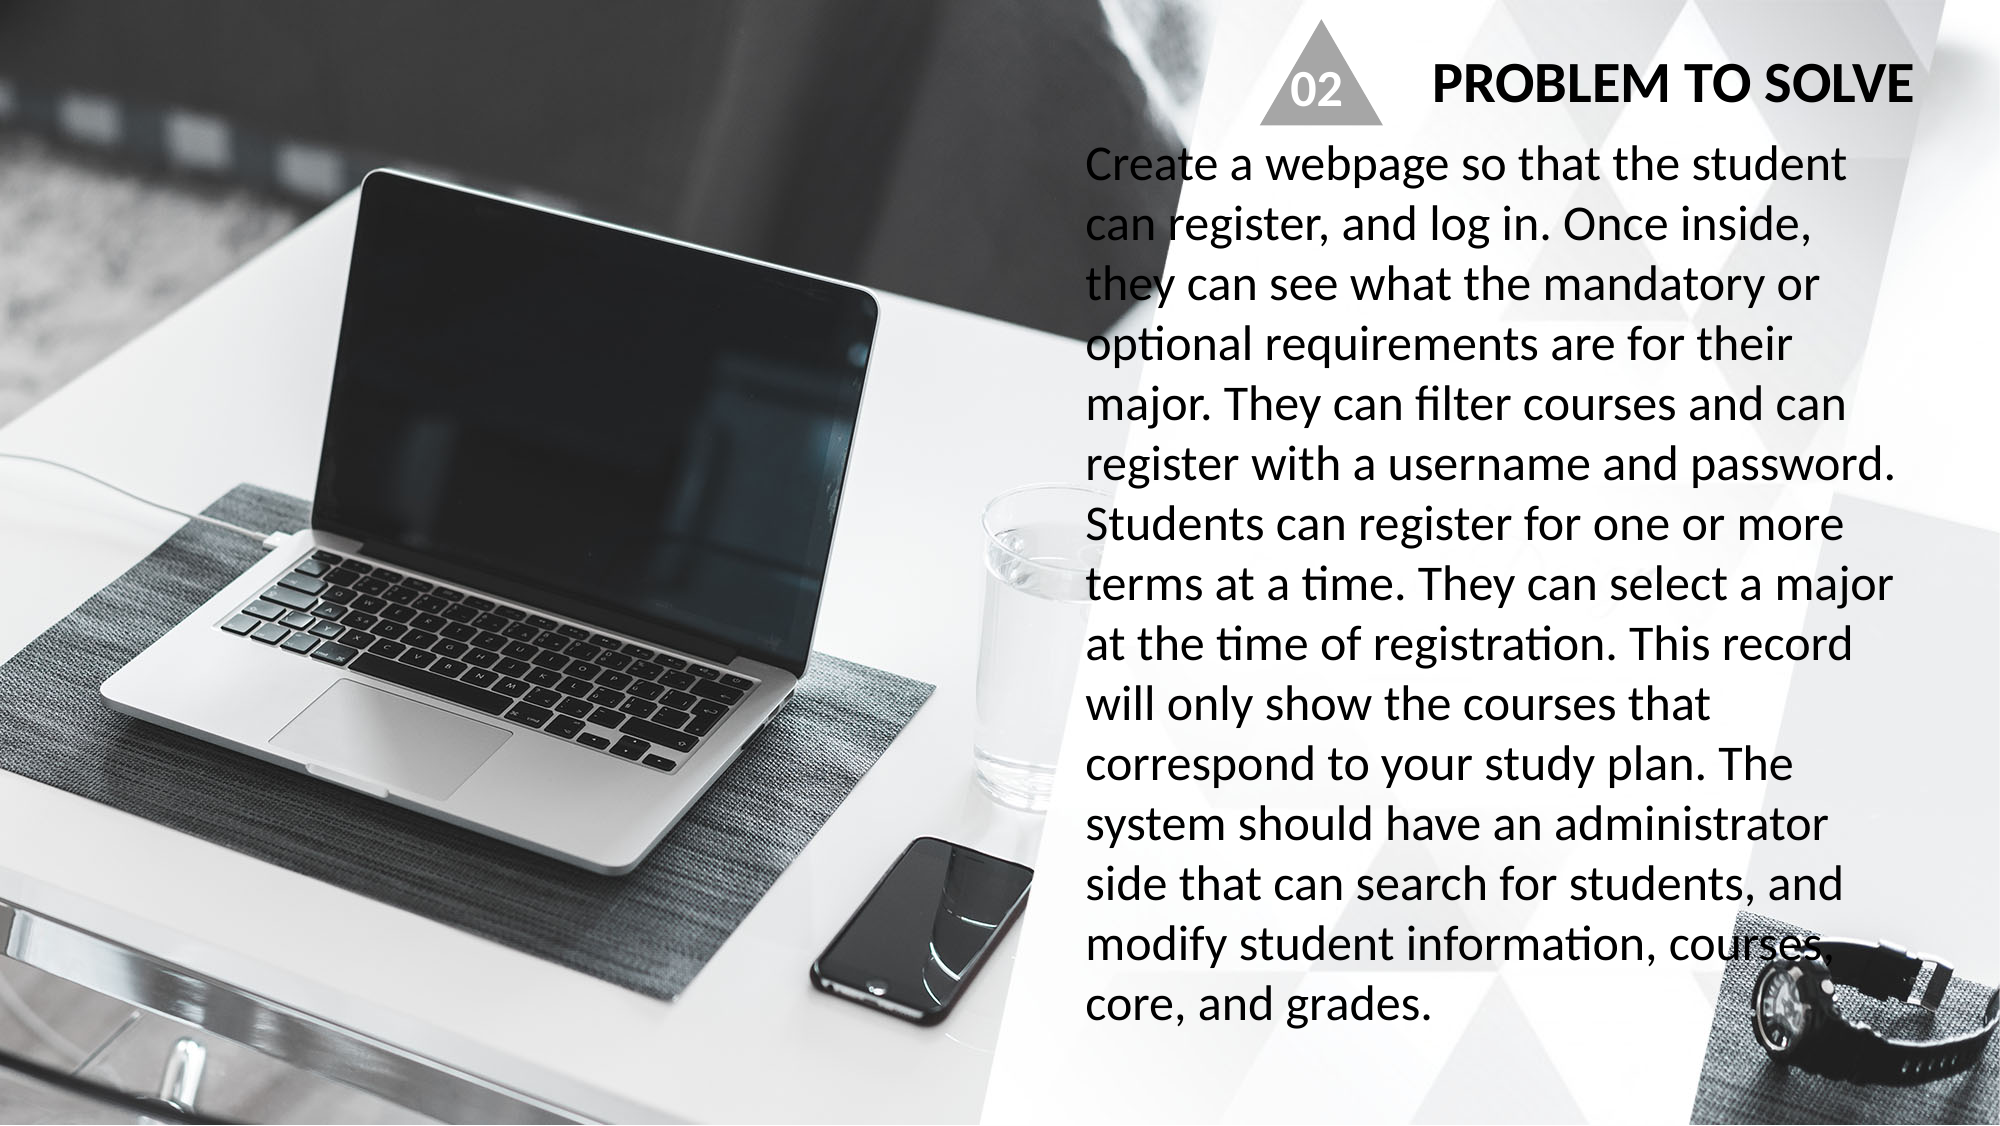

PROBLEM TO SOLVE
02
Create a webpage so that the student     can register, and log in. Once inside, they can see what the mandatory or optional requirements are for their major. They can filter courses and can register with a username and password. Students can register for one or more terms at a time. They can select a major at the time of registration. This record will only show the courses that correspond to your study plan. The system should have an administrator side that can search for students, and modify student information, courses,   core, and grades.